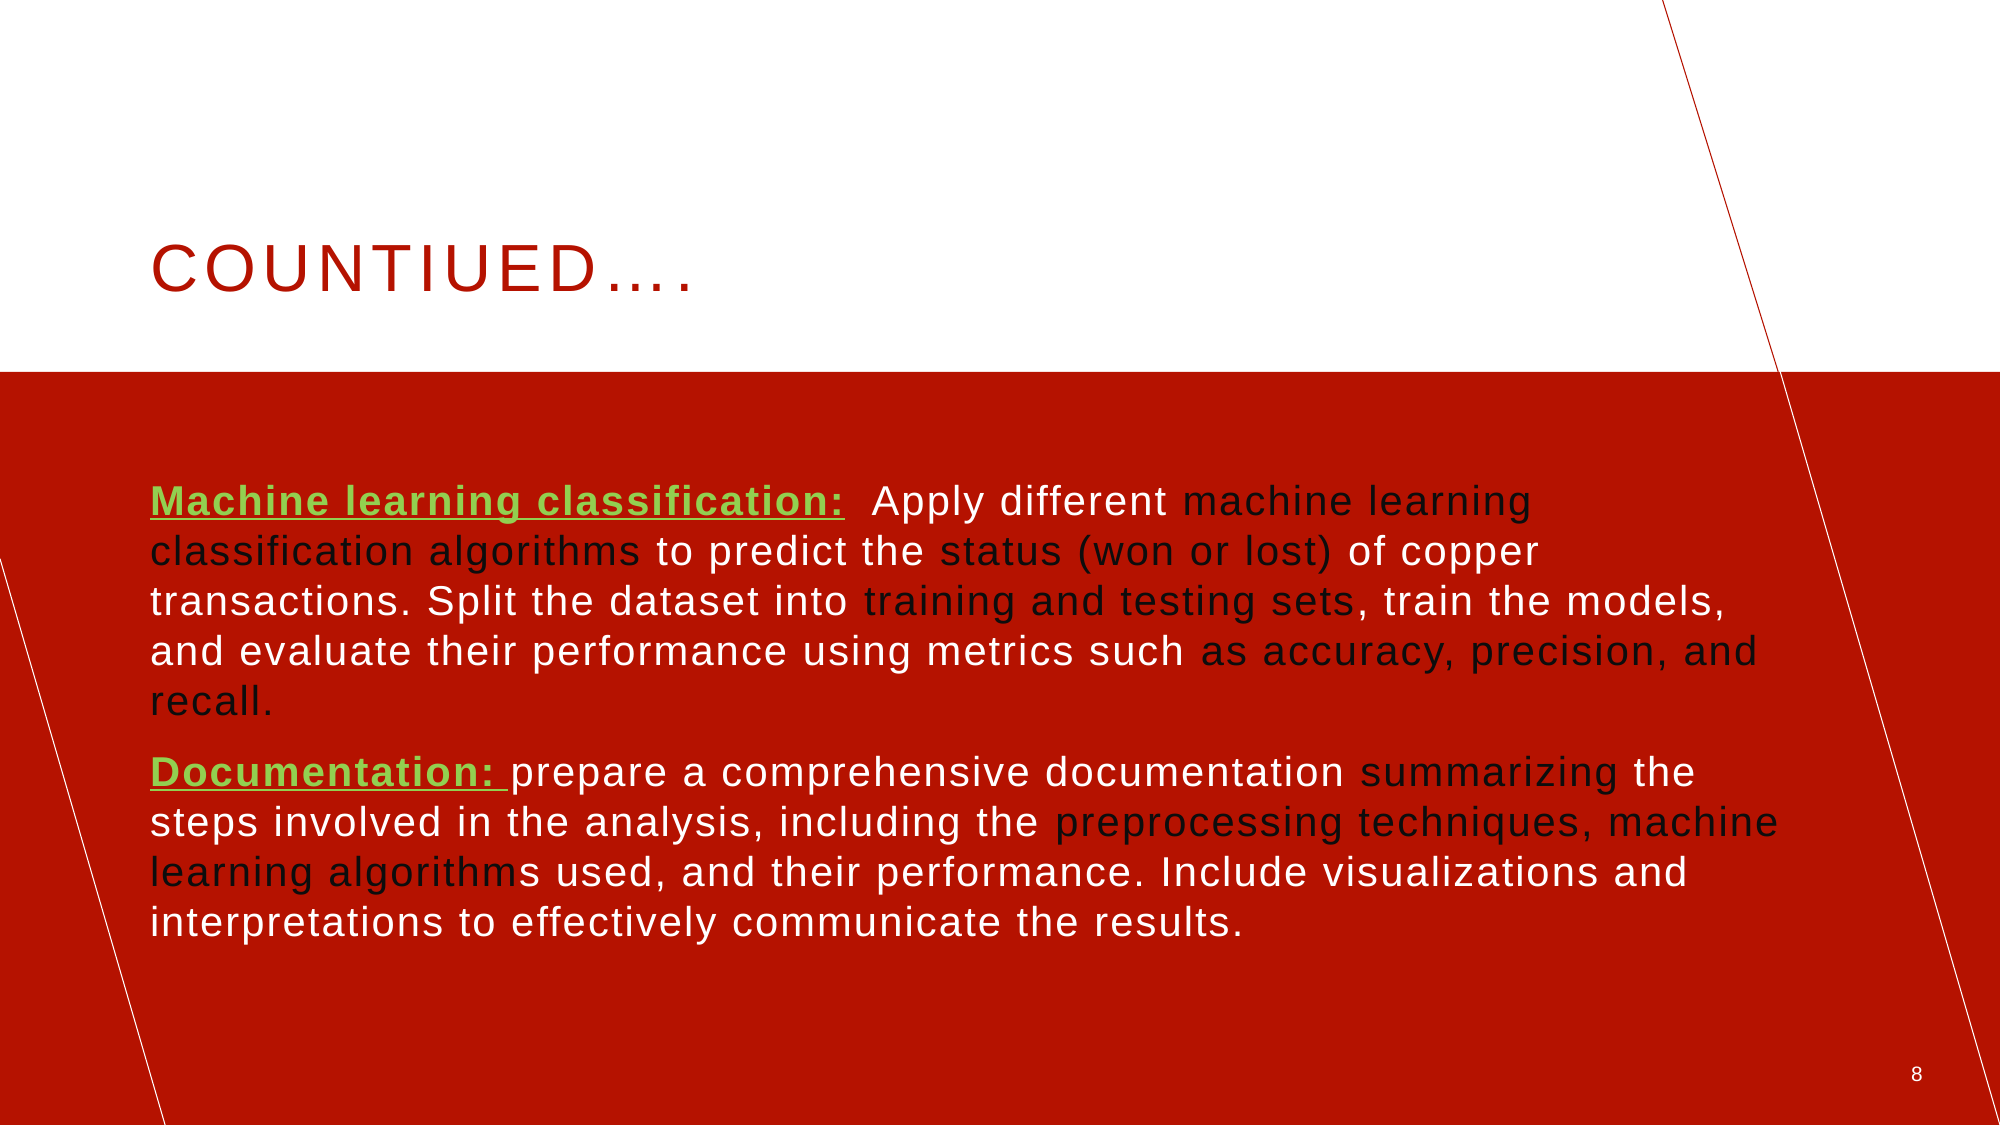

# Countiued….
Machine learning classification:  Apply different machine learning classification algorithms to predict the status (won or lost) of copper transactions. Split the dataset into training and testing sets, train the models, and evaluate their performance using metrics such as accuracy, precision, and recall.
Documentation: prepare a comprehensive documentation summarizing the steps involved in the analysis, including the preprocessing techniques, machine learning algorithms used, and their performance. Include visualizations and interpretations to effectively communicate the results.

8